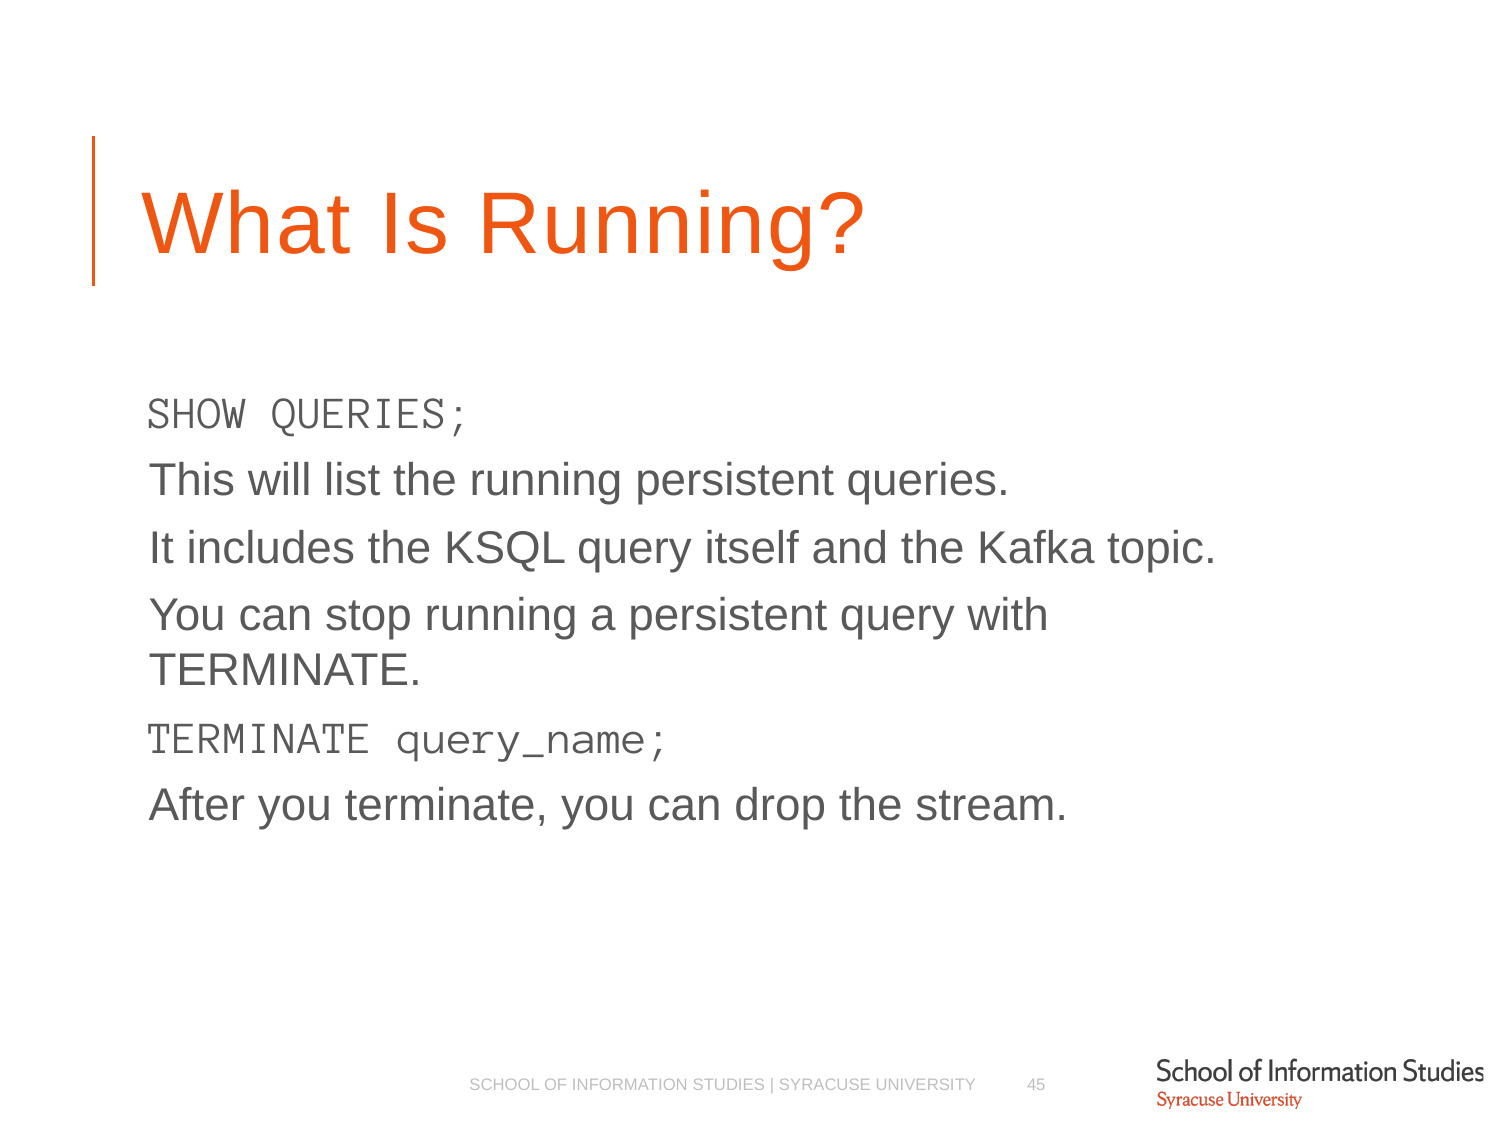

# What Is Running?
SHOW QUERIES;
This will list the running persistent queries.
It includes the KSQL query itself and the Kafka topic.
You can stop running a persistent query with TERMINATE.
TERMINATE query_name;
After you terminate, you can drop the stream.
School of Information Studies | Syracuse University
45